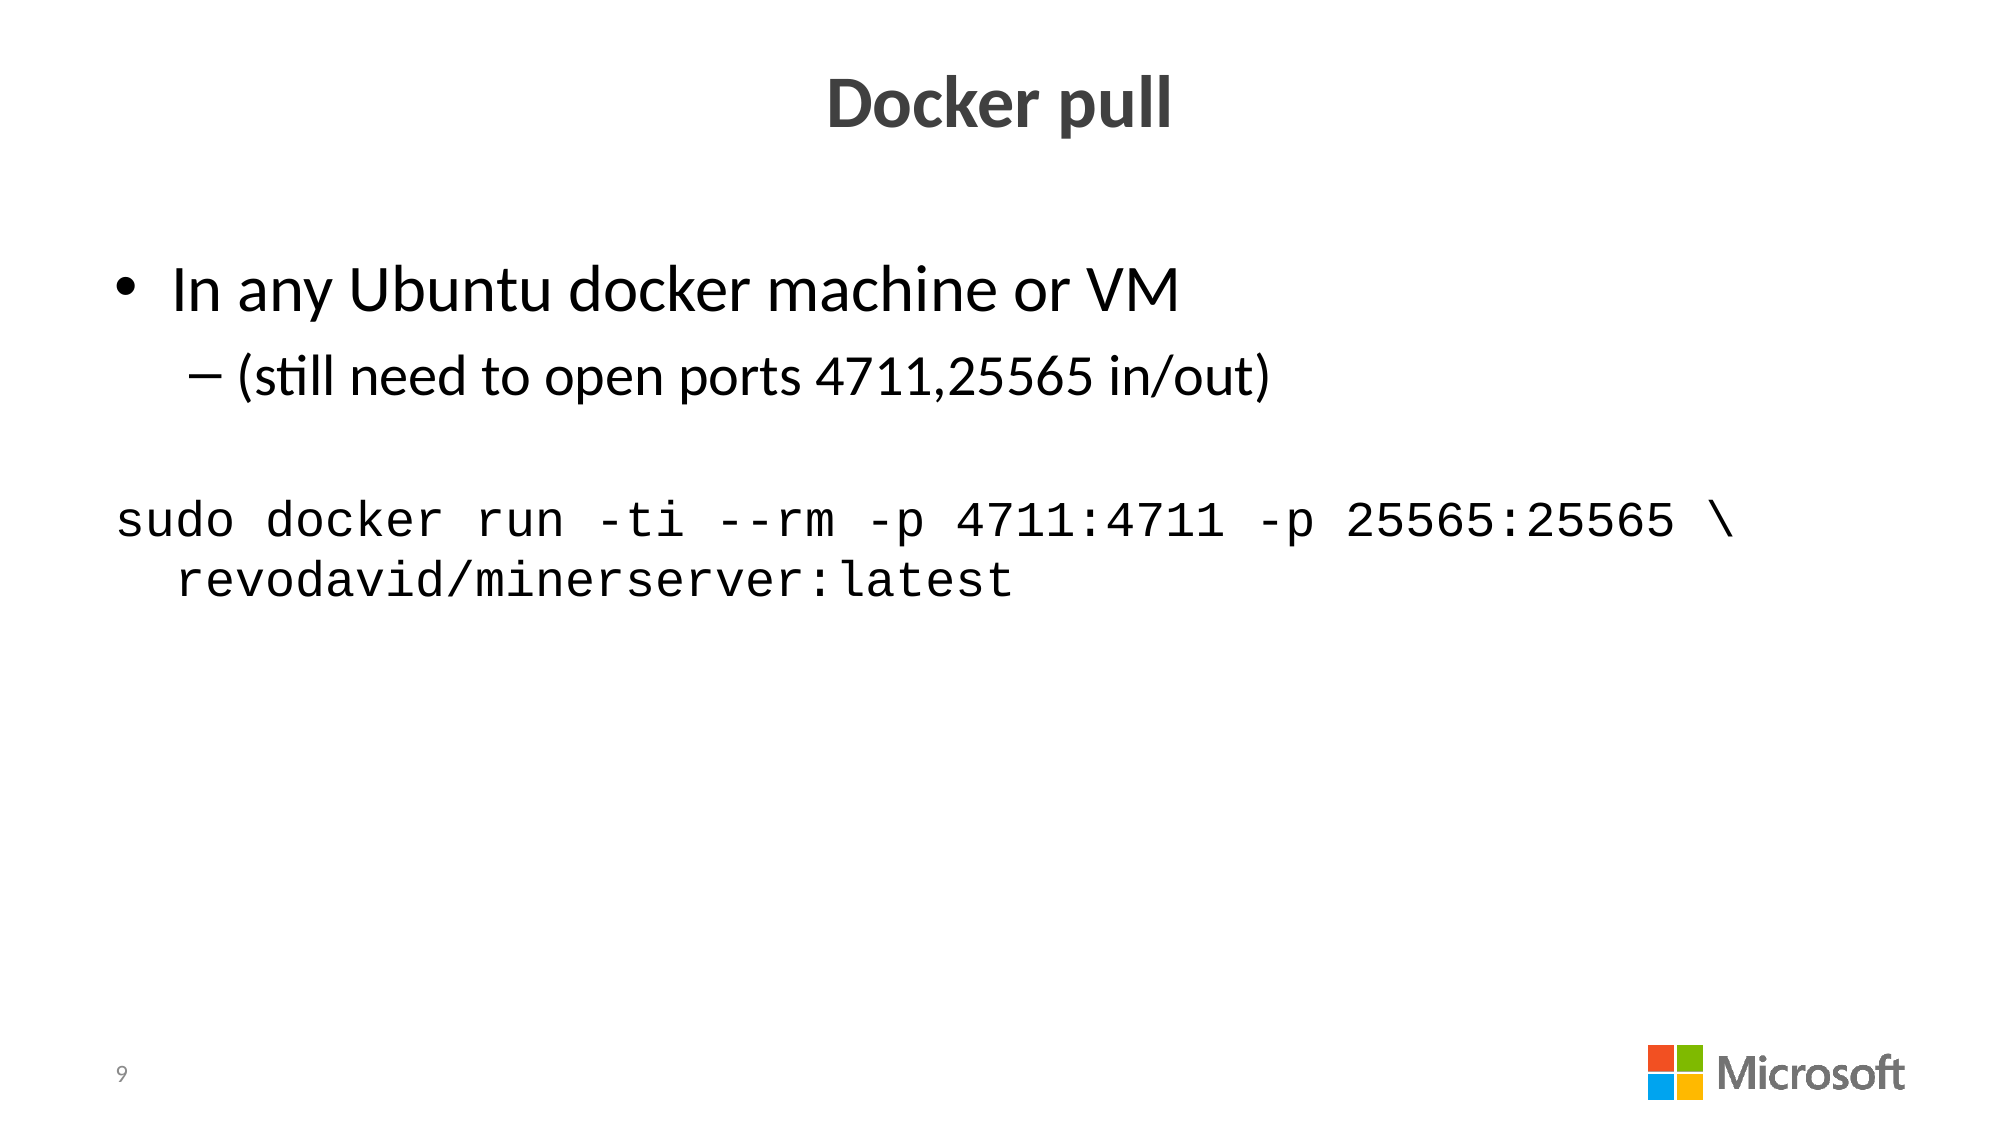

# Docker pull
In any Ubuntu docker machine or VM
(still need to open ports 4711,25565 in/out)

sudo docker run -ti --rm -p 4711:4711 -p 25565:25565 \
  revodavid/minerserver:latest

9